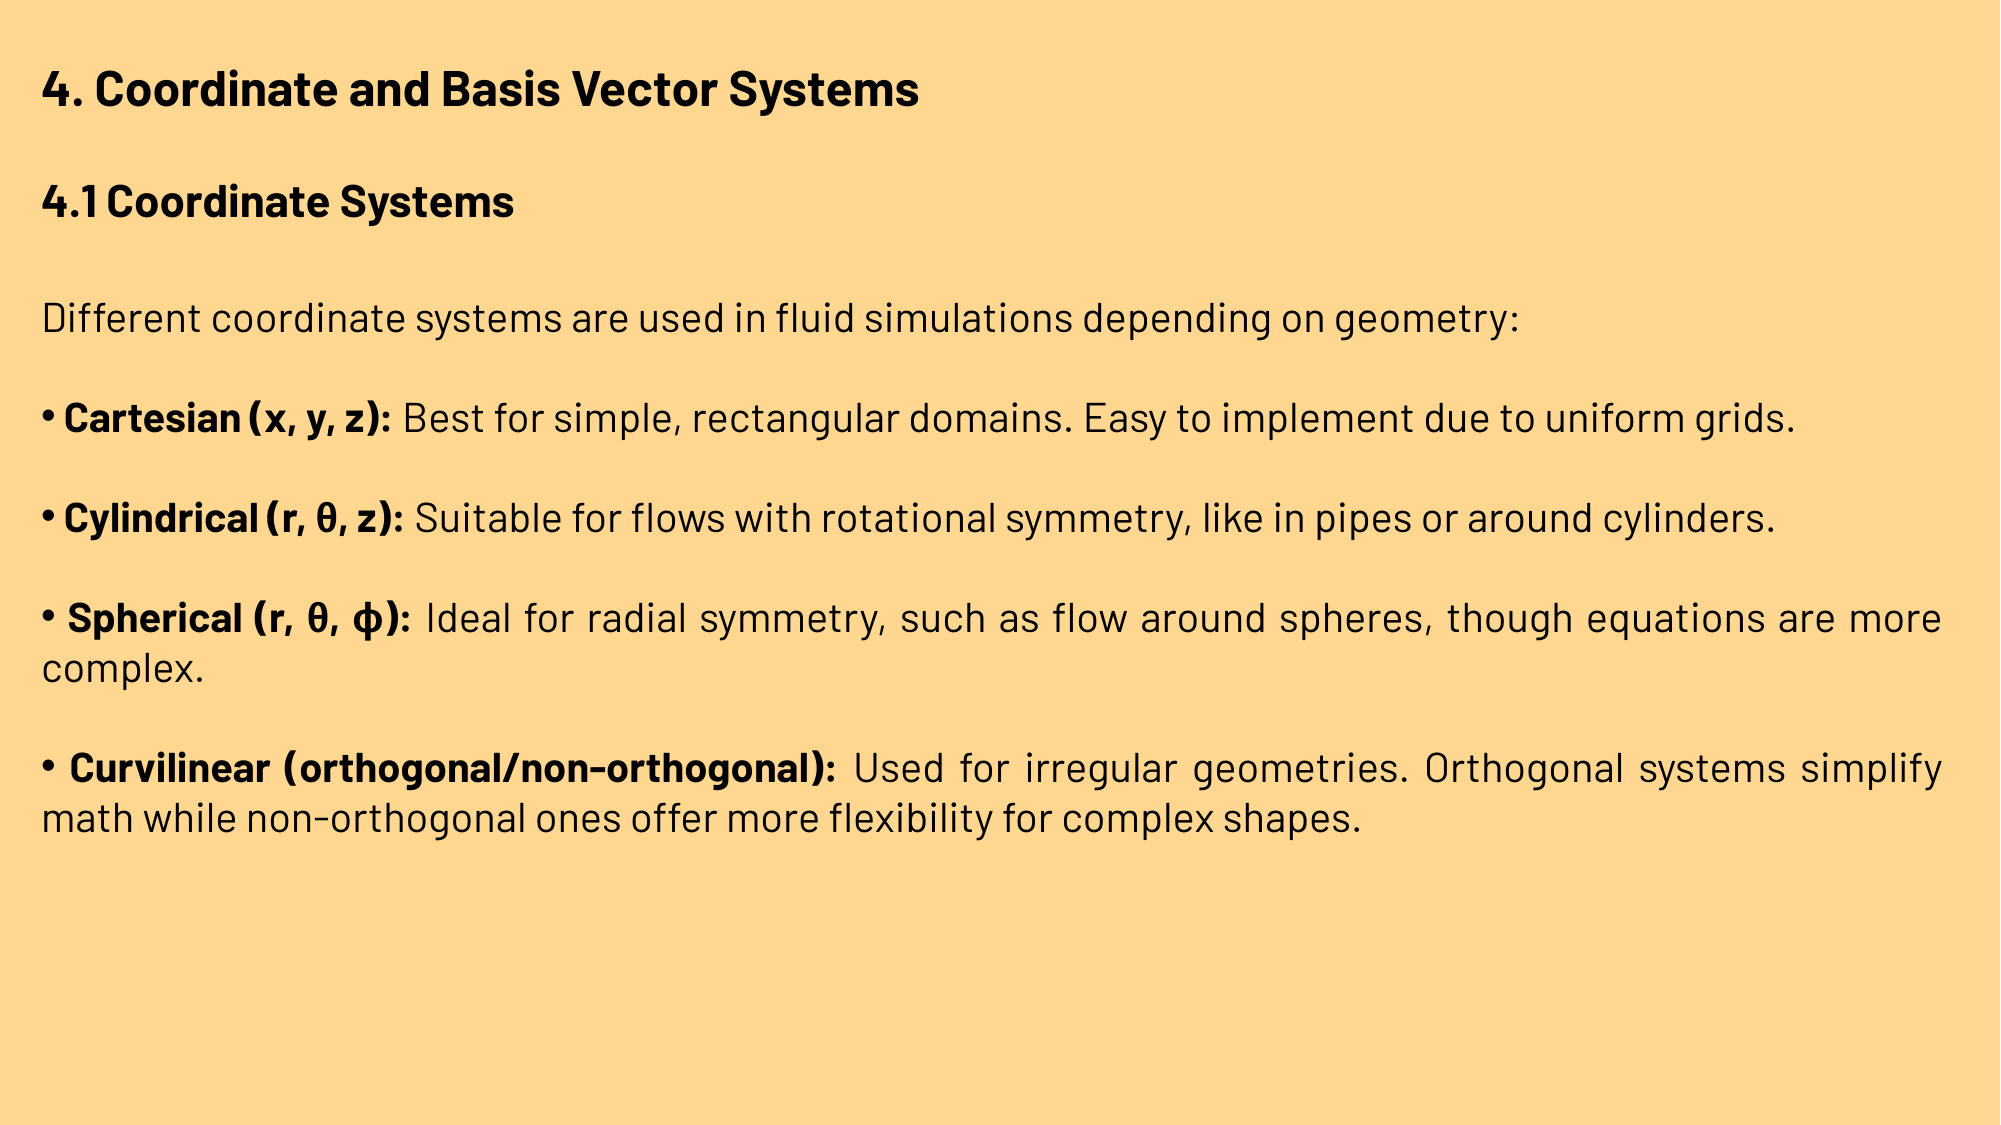

4. Coordinate and Basis Vector Systems
4.1 Coordinate Systems
Different coordinate systems are used in fluid simulations depending on geometry:

 Cartesian (x, y, z): Best for simple, rectangular domains. Easy to implement due to uniform grids.

 Cylindrical (r, θ, z): Suitable for flows with rotational symmetry, like in pipes or around cylinders.

 Spherical (r, θ, ϕ): Ideal for radial symmetry, such as flow around spheres, though equations are more complex.

 Curvilinear (orthogonal/non-orthogonal): Used for irregular geometries. Orthogonal systems simplify math while non-orthogonal ones offer more flexibility for complex shapes.